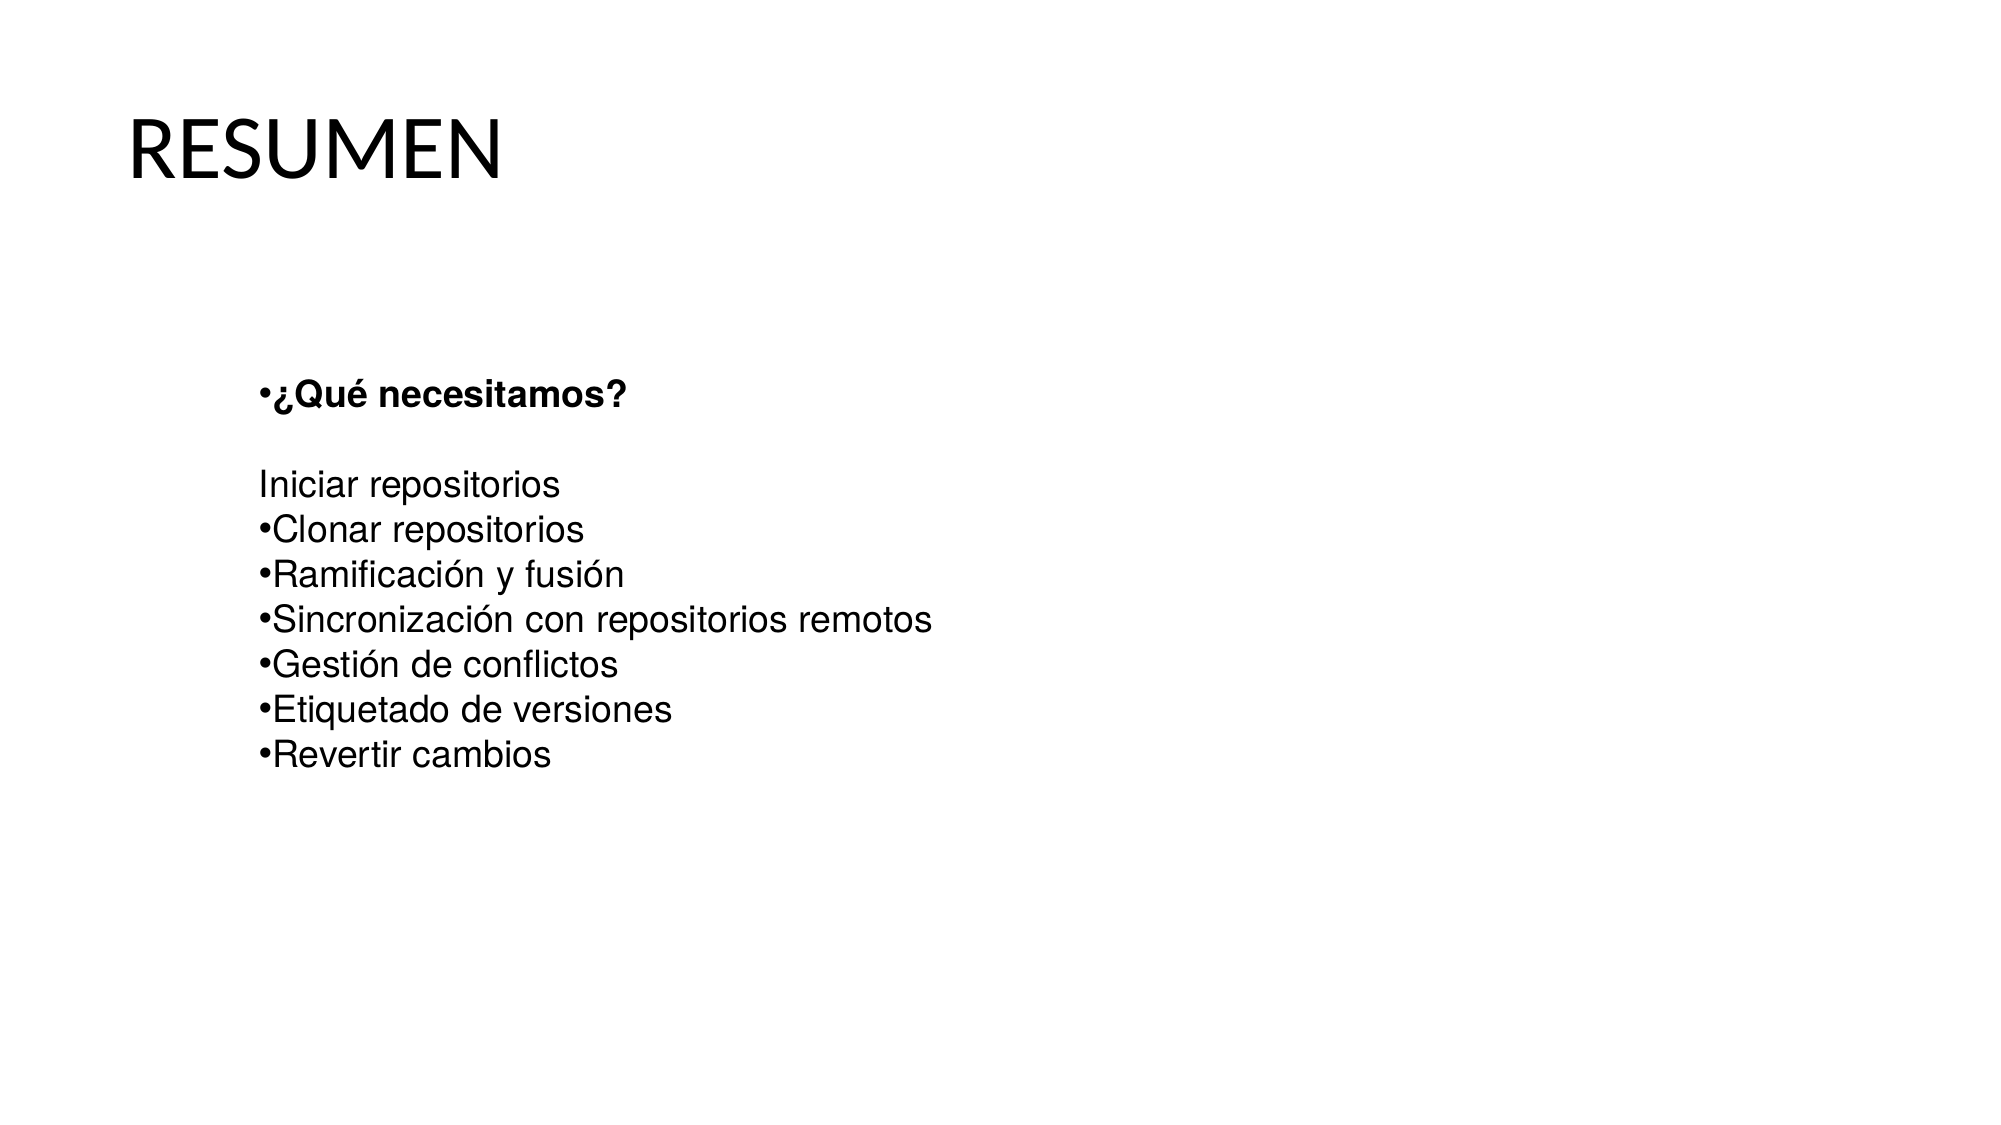

RESUMEN
¿Qué necesitamos?
Iniciar repositorios
Clonar repositorios
Ramificación y fusión
Sincronización con repositorios remotos
Gestión de conflictos
Etiquetado de versiones
Revertir cambios